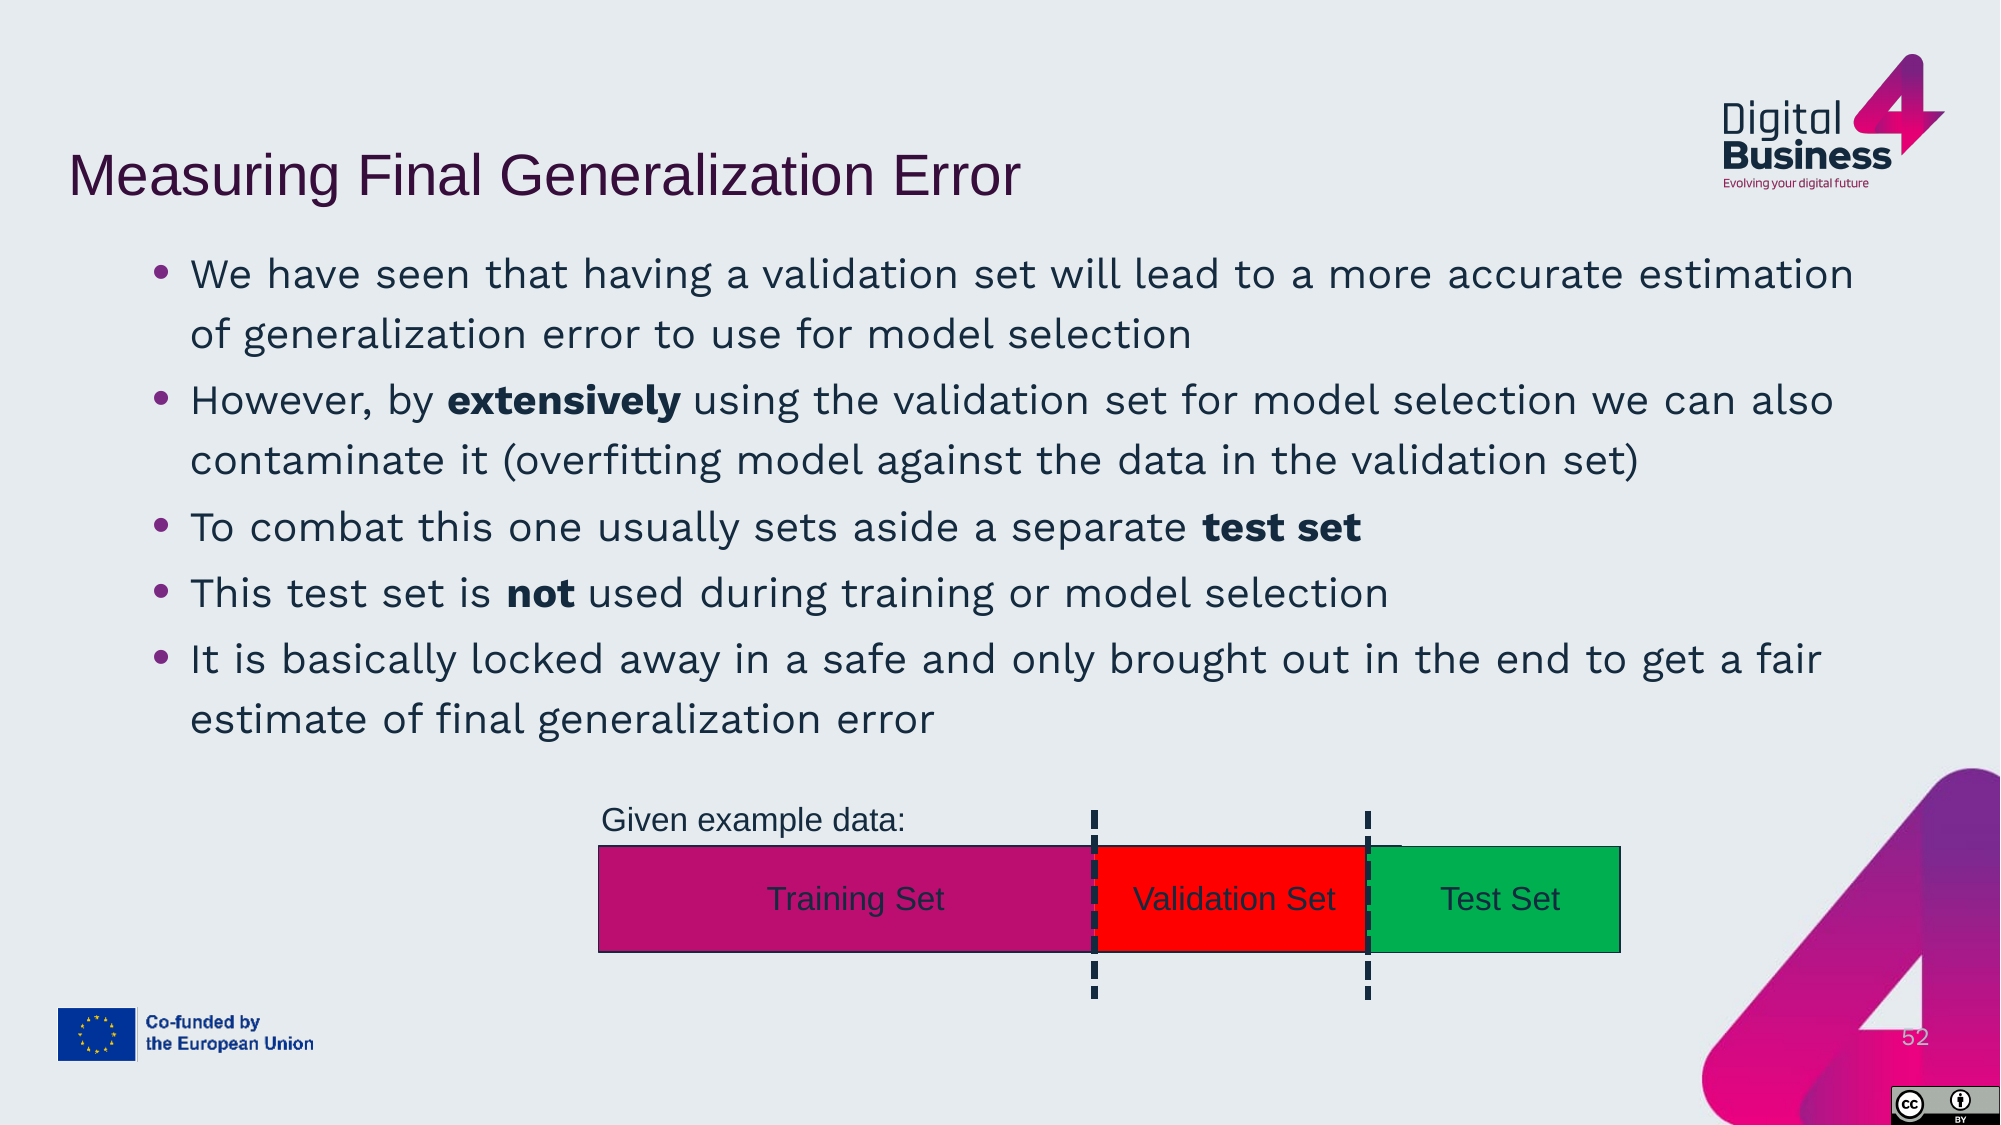

# Measuring Final Generalization Error
We have seen that having a validation set will lead to a more accurate estimation of generalization error to use for model selection
However, by extensively using the validation set for model selection we can also contaminate it (overfitting model against the data in the validation set)
To combat this one usually sets aside a separate test set
This test set is not used during training or model selection
It is basically locked away in a safe and only brought out in the end to get a fair estimate of final generalization error
Given example data:

Training Set
Validation Set
Test Set
52